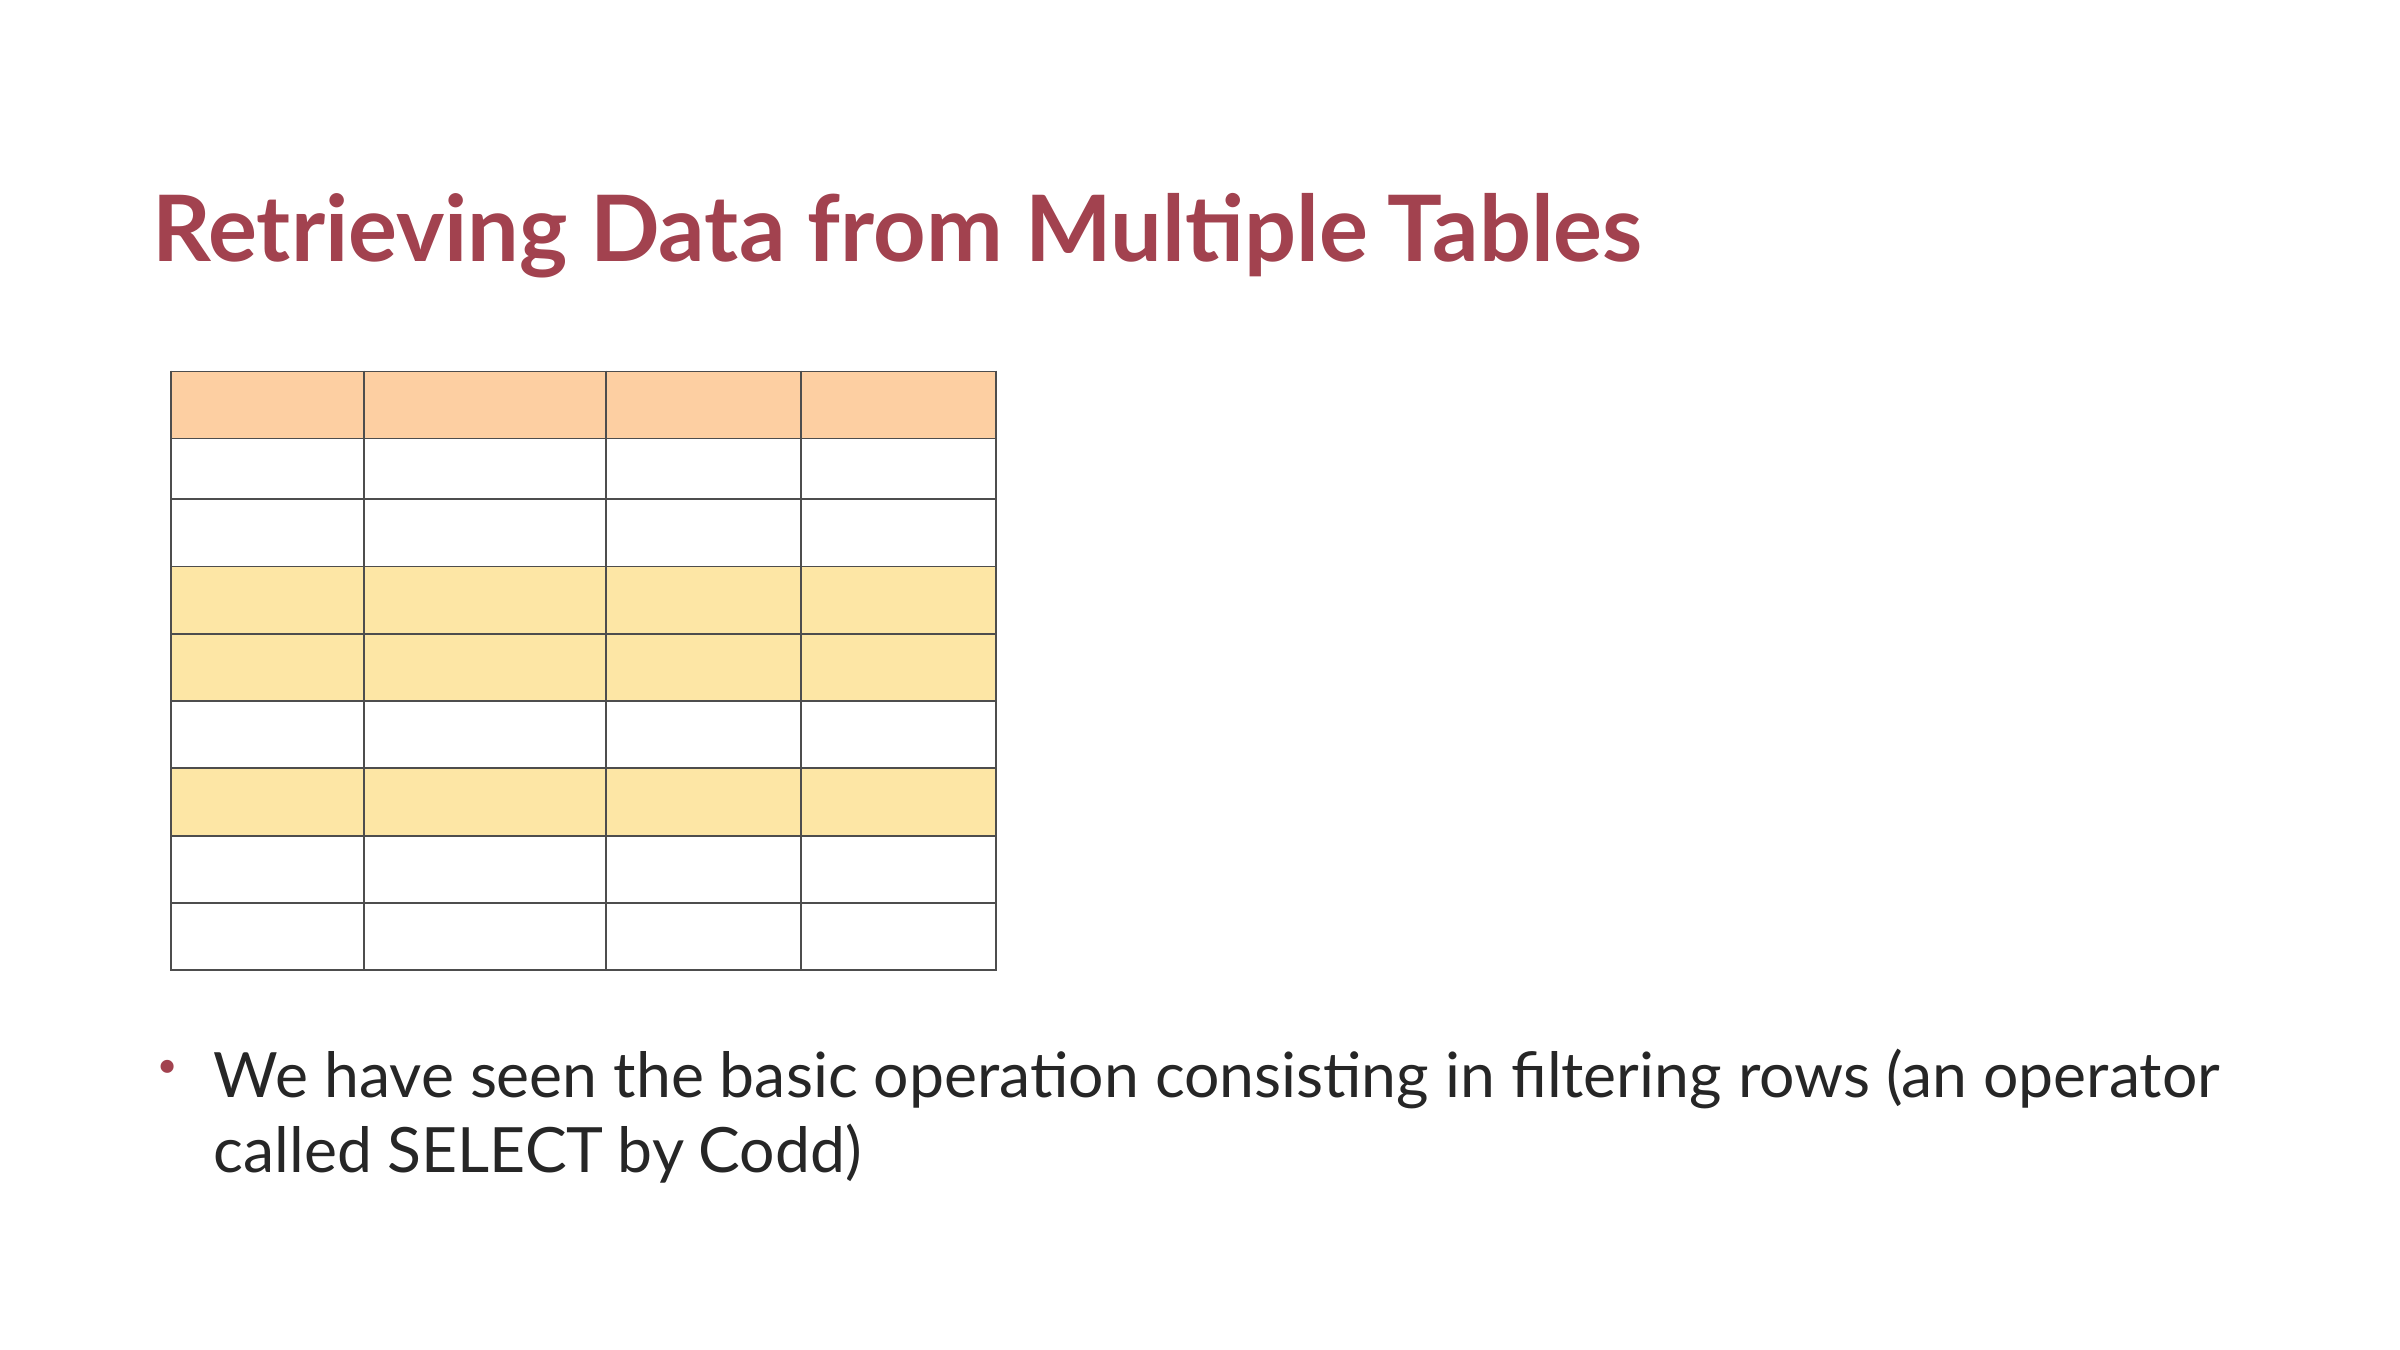

# Retrieving Data from Multiple Tables

We have seen the basic operation consisting in filtering rows (an operator called SELECT by Codd)
|  |  |  |  |
| --- | --- | --- | --- |
|  |  |  |  |
|  |  |  |  |
|  |  |  |  |
|  |  |  |  |
|  |  |  |  |
|  |  |  |  |
|  |  |  |  |
|  |  |  |  |